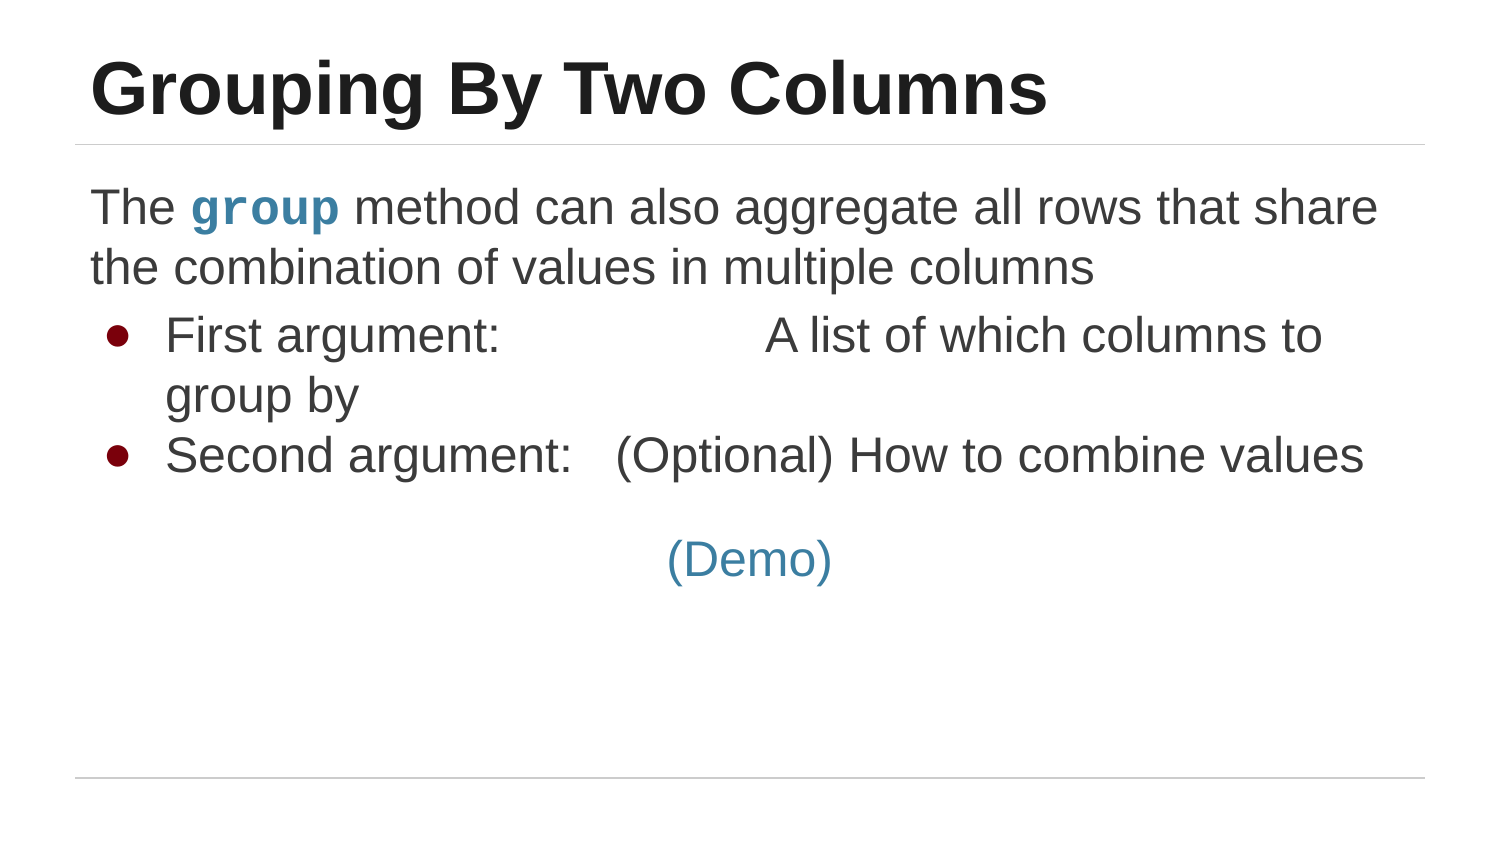

# Grouping By Two Columns
The group method can also aggregate all rows that share the combination of values in multiple columns
First argument: 		A list of which columns to group by
Second argument: 	(Optional) How to combine values
(Demo)